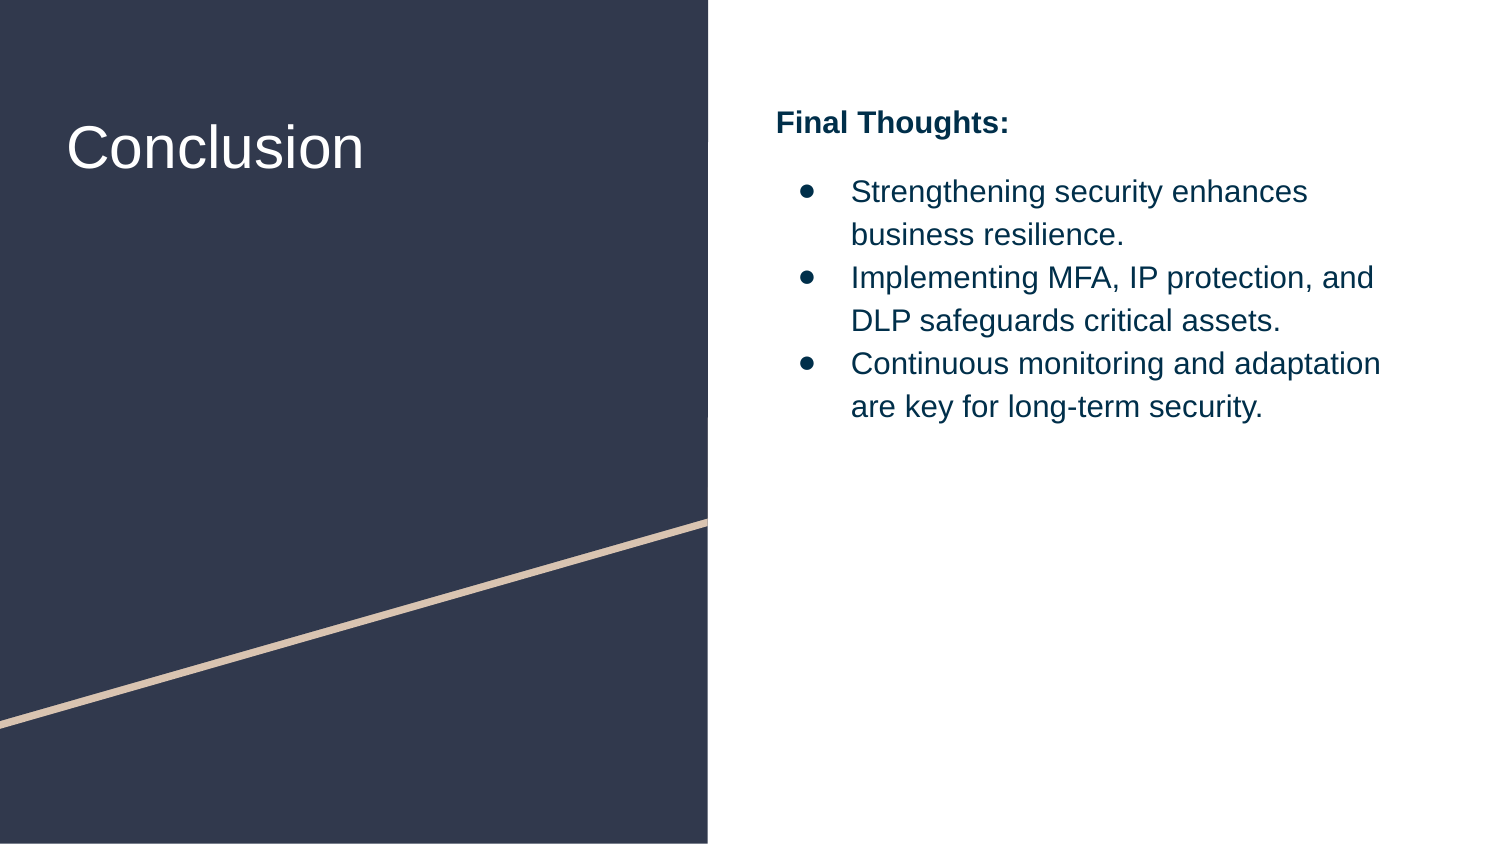

# Conclusion

Final Thoughts:
Strengthening security enhances business resilience.
Implementing MFA, IP protection, and DLP safeguards critical assets.
Continuous monitoring and adaptation are key for long-term security.